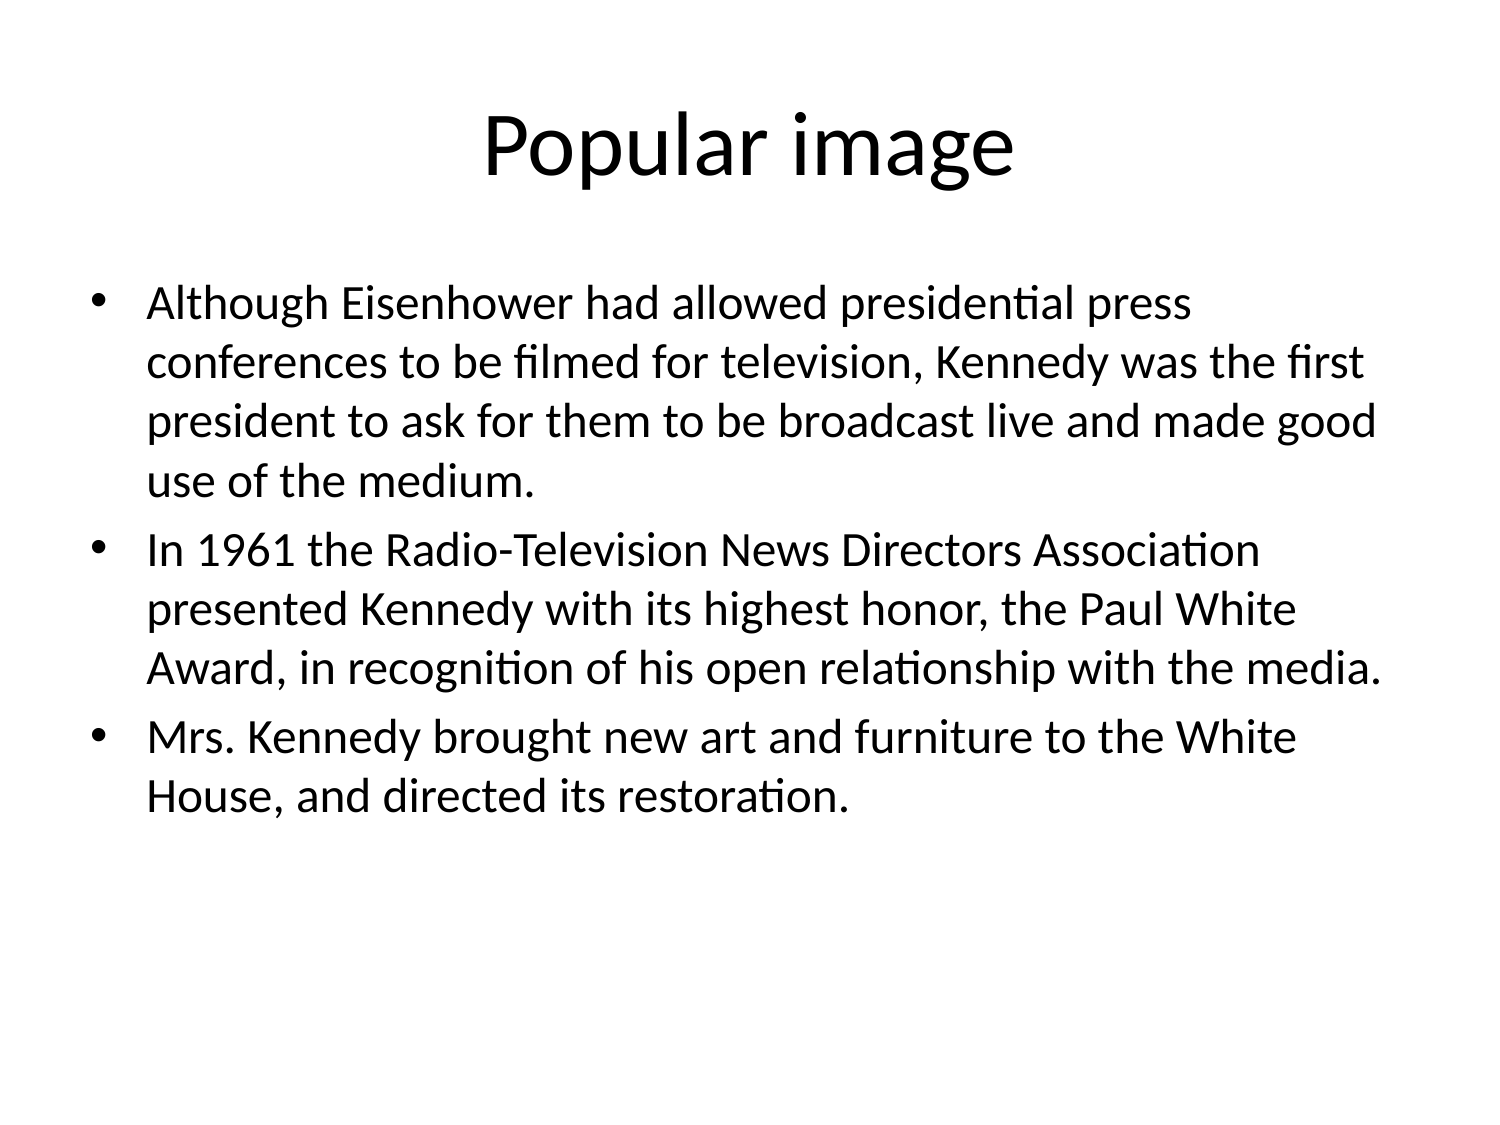

# Popular image
Although Eisenhower had allowed presidential press conferences to be filmed for television, Kennedy was the first president to ask for them to be broadcast live and made good use of the medium.
In 1961 the Radio-Television News Directors Association presented Kennedy with its highest honor, the Paul White Award, in recognition of his open relationship with the media.
Mrs. Kennedy brought new art and furniture to the White House, and directed its restoration.